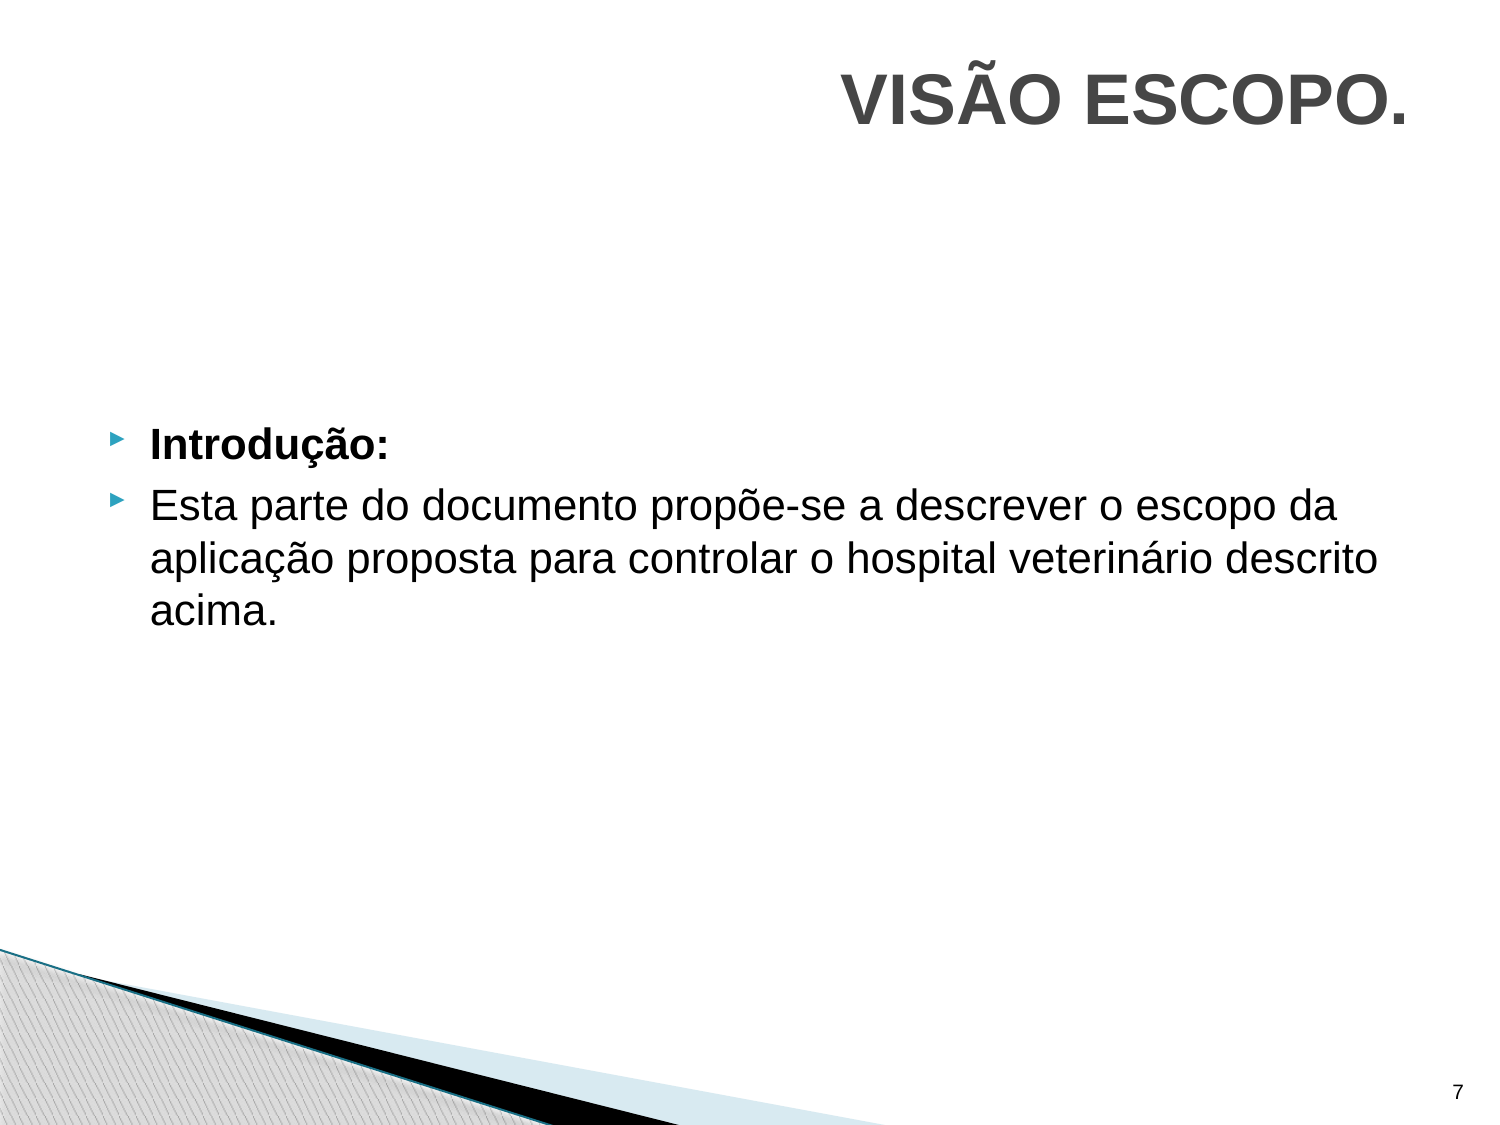

# VISÃO ESCOPO.
Introdução:
Esta parte do documento propõe-se a descrever o escopo da aplicação proposta para controlar o hospital veterinário descrito acima.
7